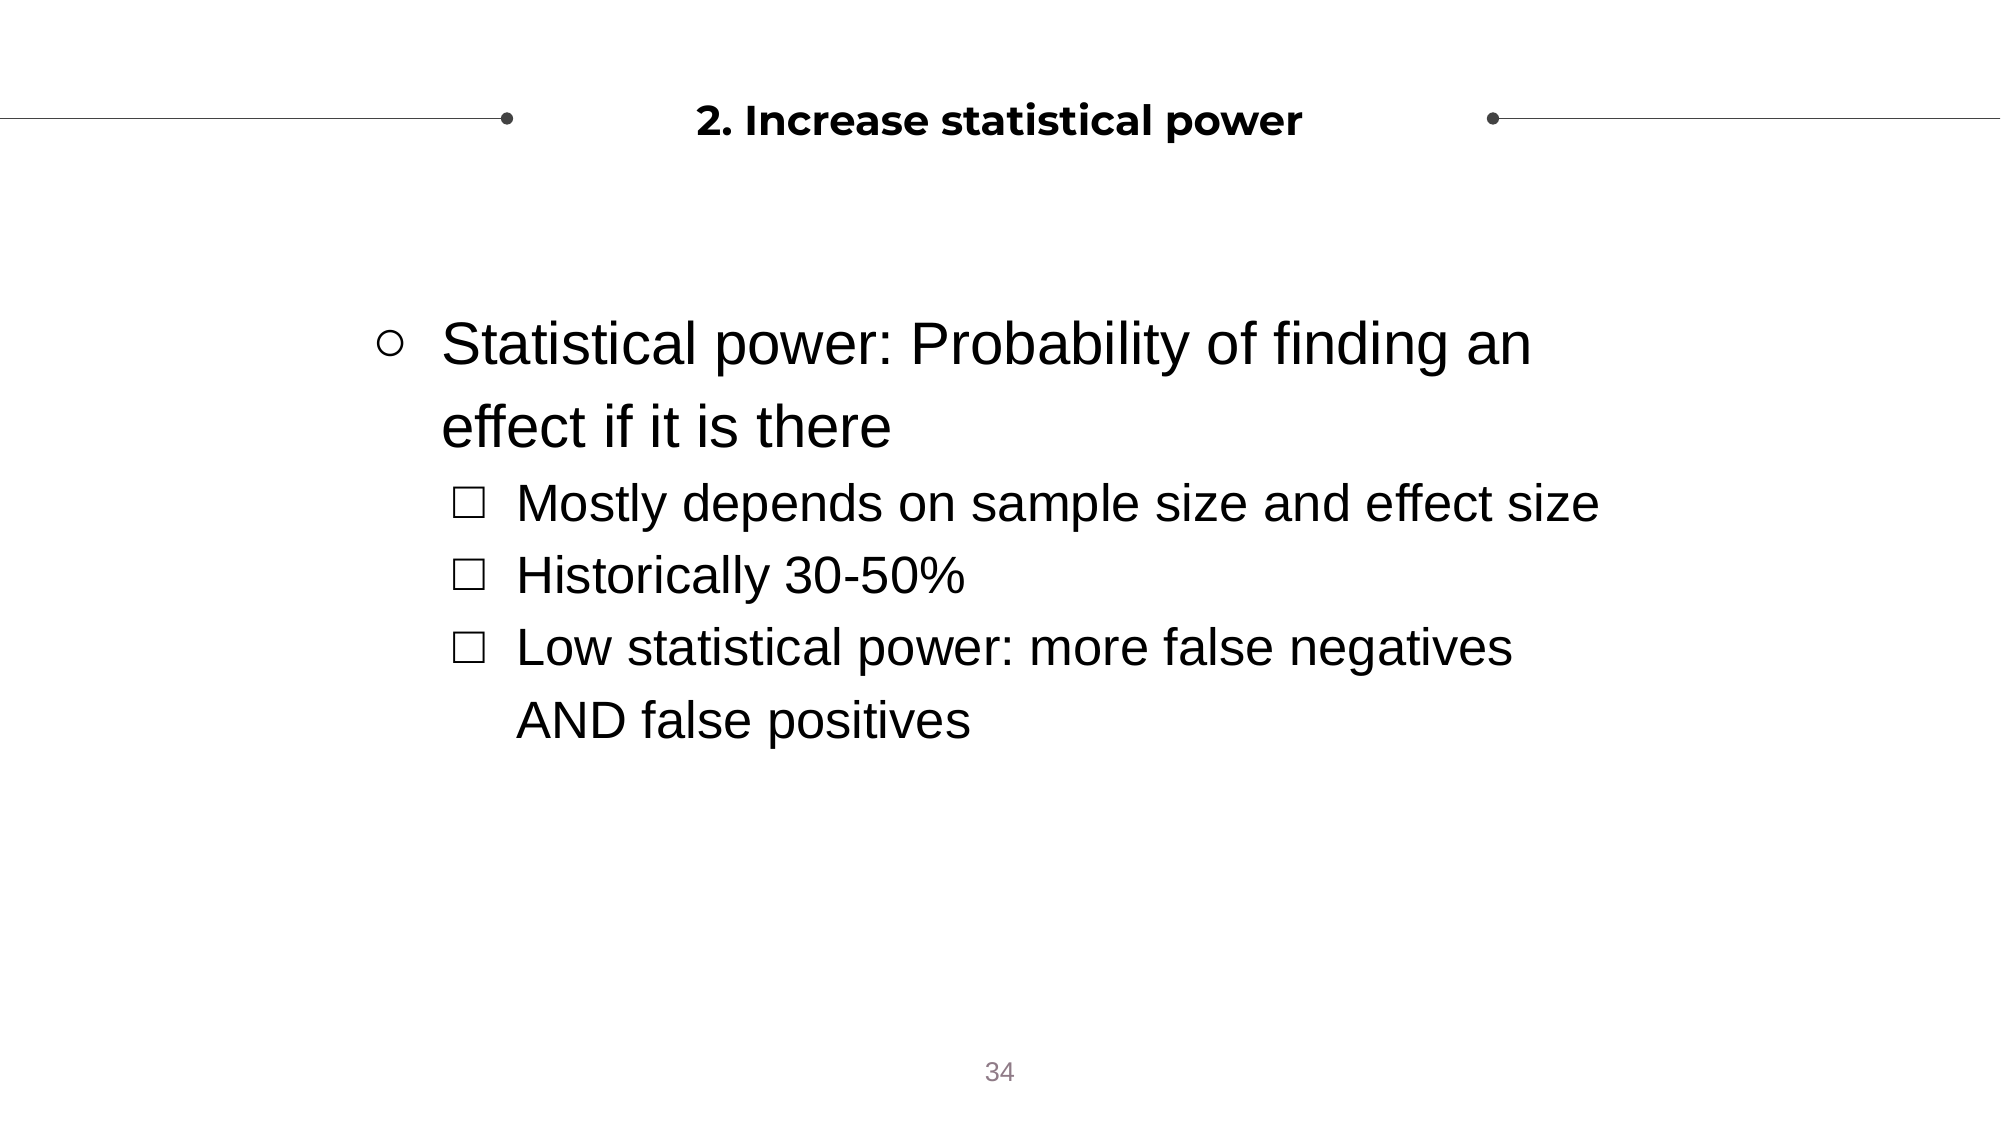

# 2. Increase statistical power

Statistical power: Probability of finding an effect if it is there
Mostly depends on sample size and effect size
Historically 30-50%
Low statistical power: more false negatives AND false positives
34